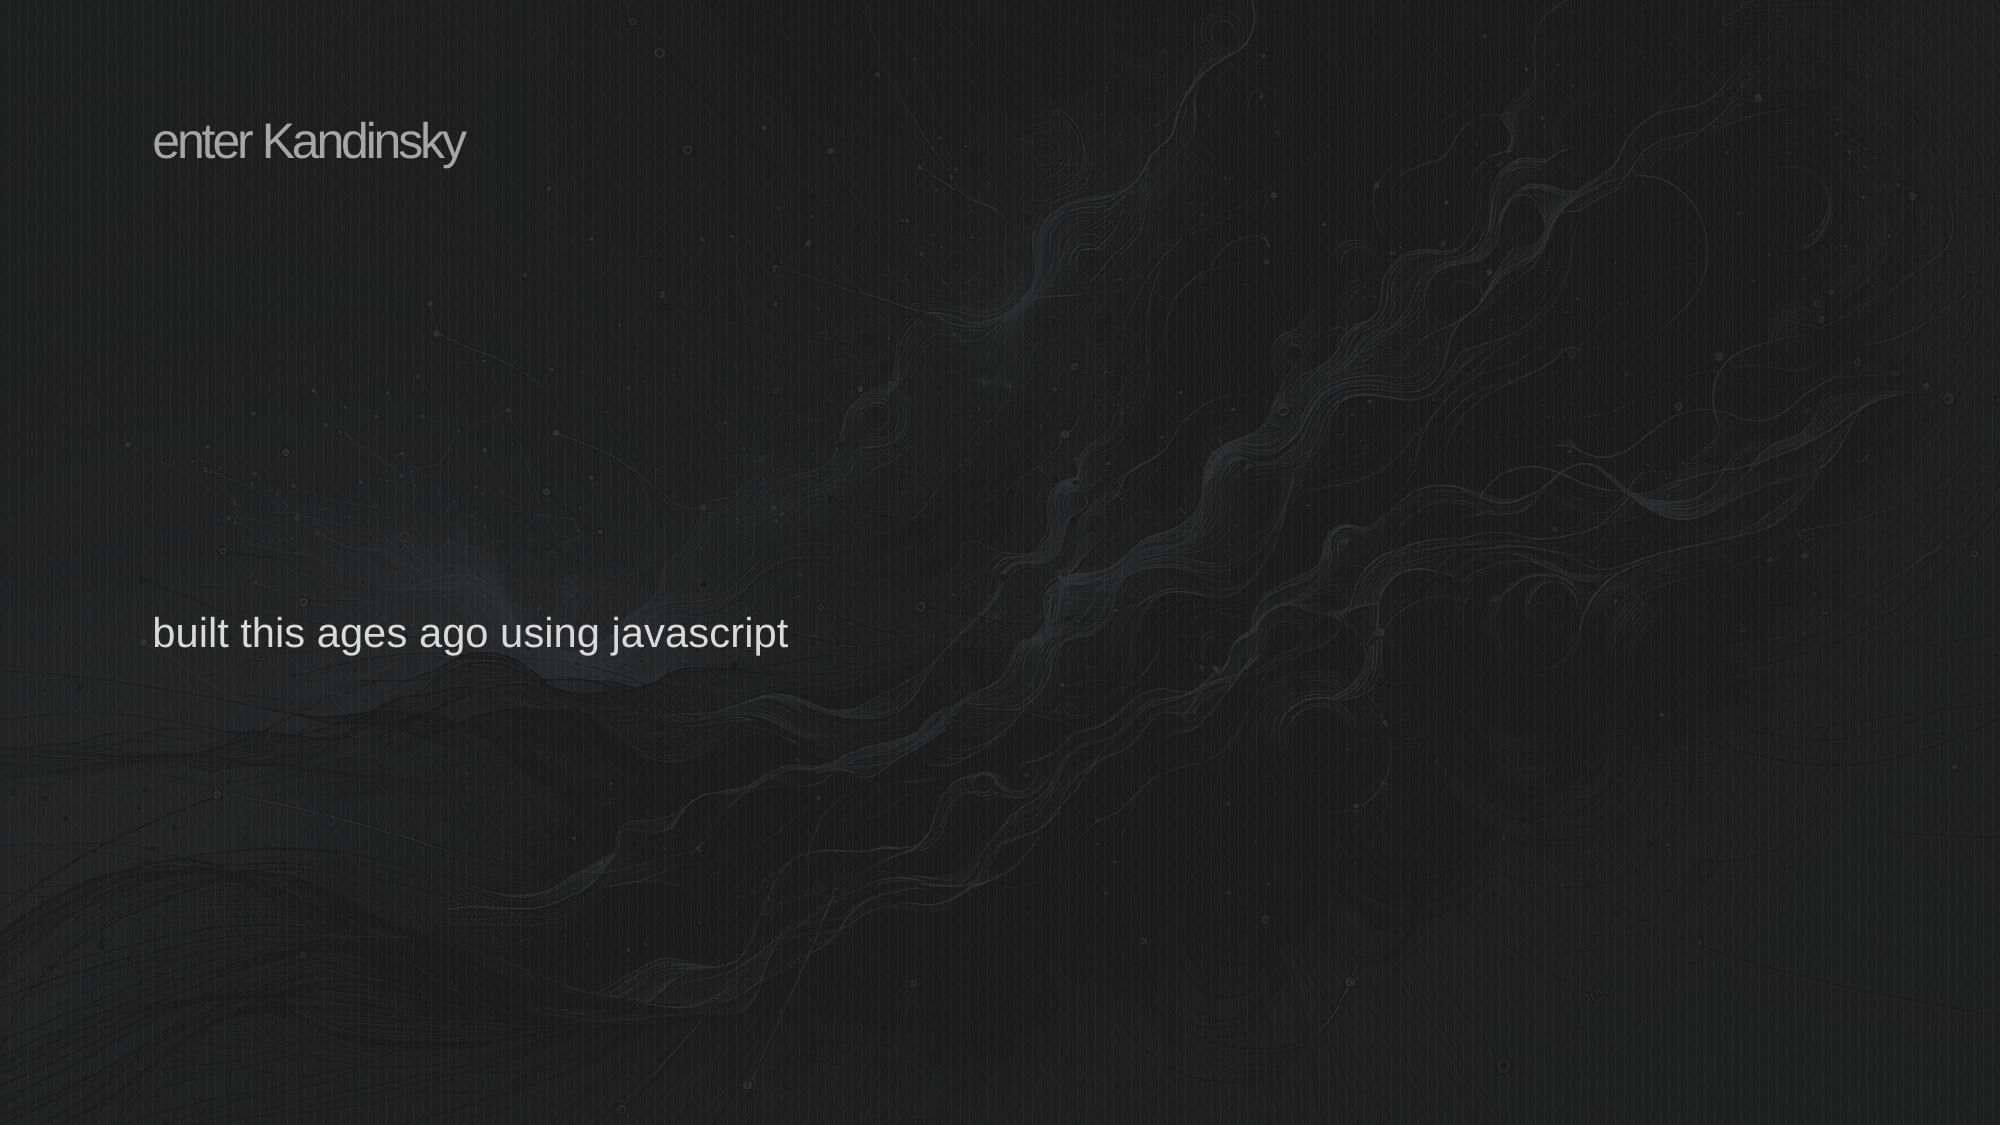

# enter Kandinsky
built this ages ago using javascript